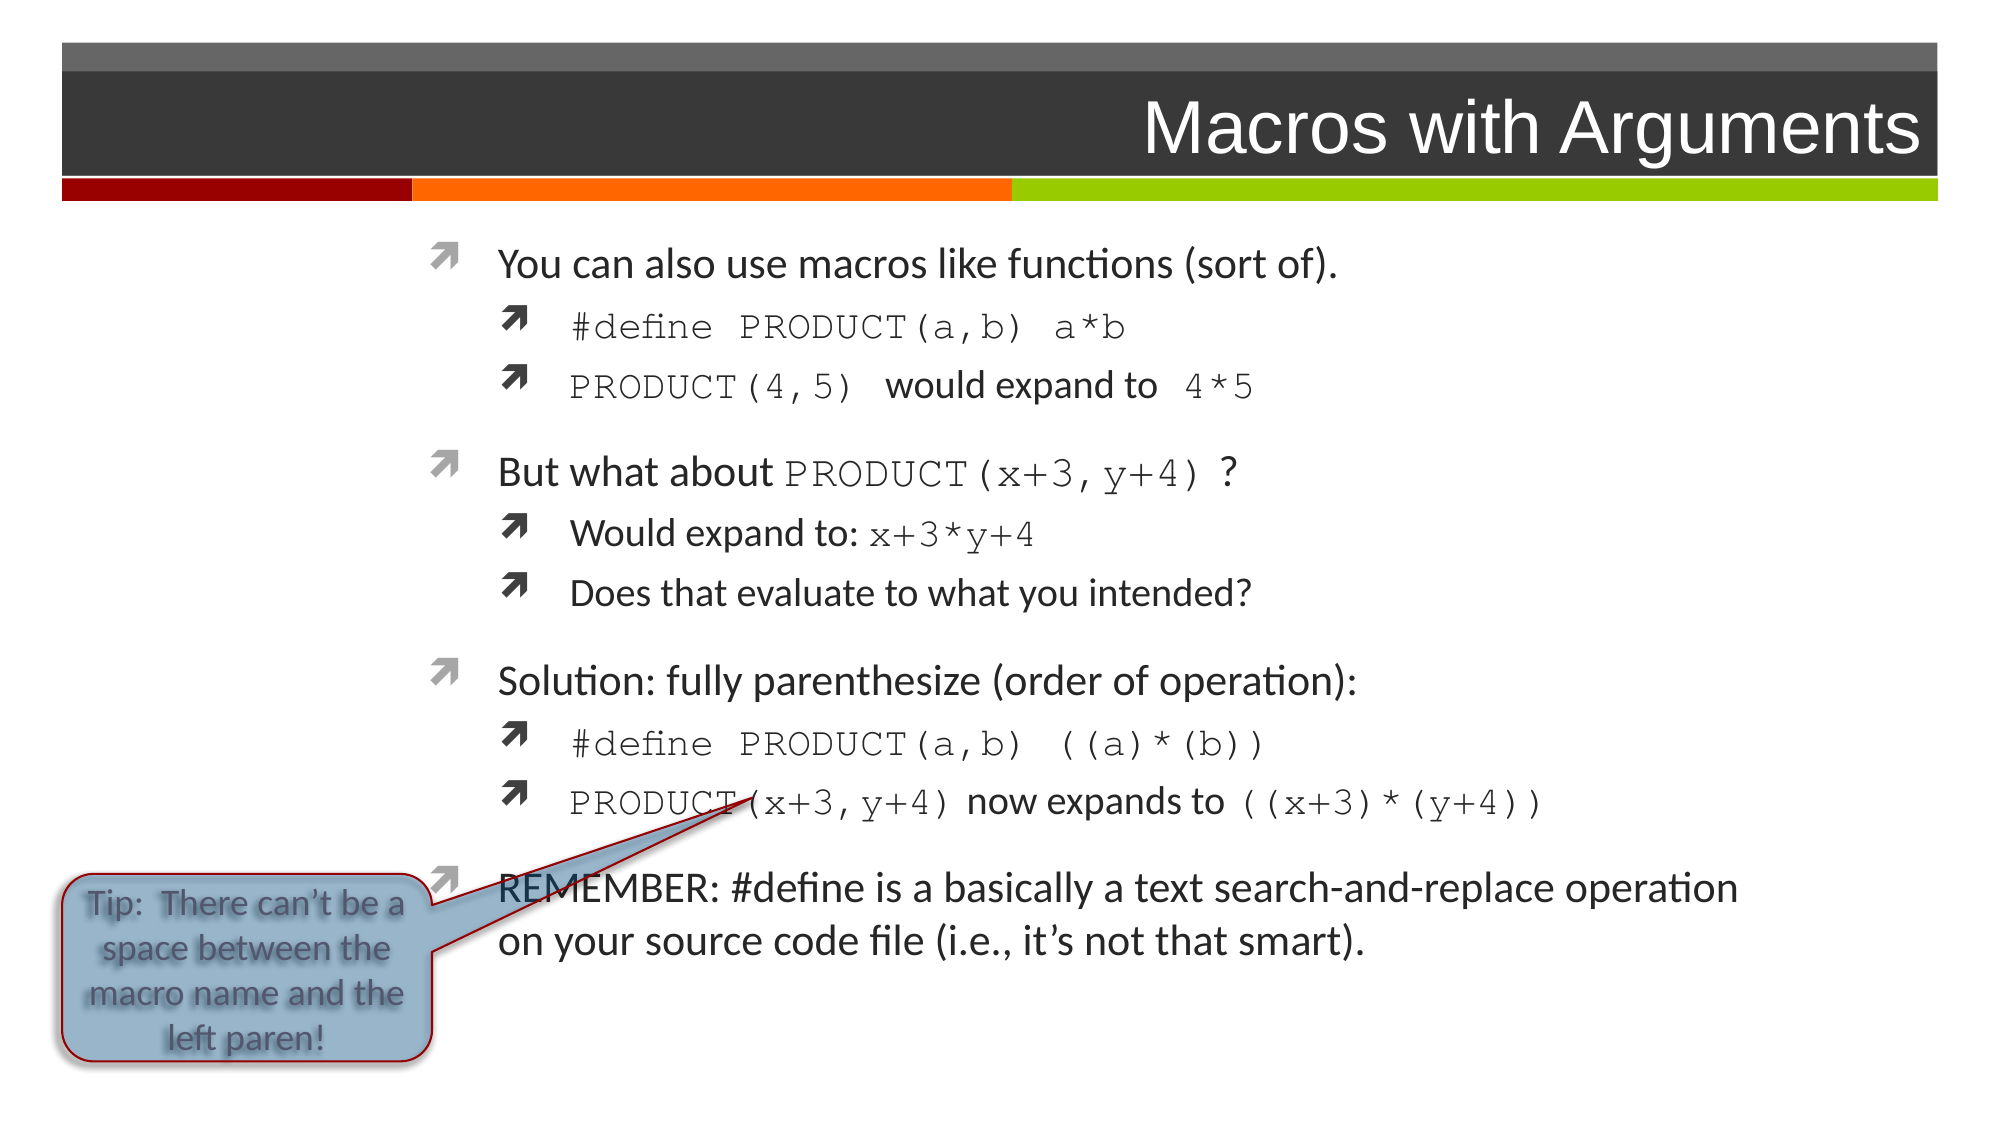

# Macros with Arguments
You can also use macros like functions (sort of).
#define PRODUCT(a,b) a*b
PRODUCT(4,5) would expand to 4*5
But what about PRODUCT(x+3,y+4) ?
Would expand to: x+3*y+4
Does that evaluate to what you intended?
Solution: fully parenthesize (order of operation):
#define PRODUCT(a,b) ((a)*(b))
PRODUCT(x+3,y+4) now expands to ((x+3)*(y+4))
REMEMBER: #define is a basically a text search-and-replace operation on your source code file (i.e., it’s not that smart).
Tip:  There can’t be a space between the macro name and the left paren!